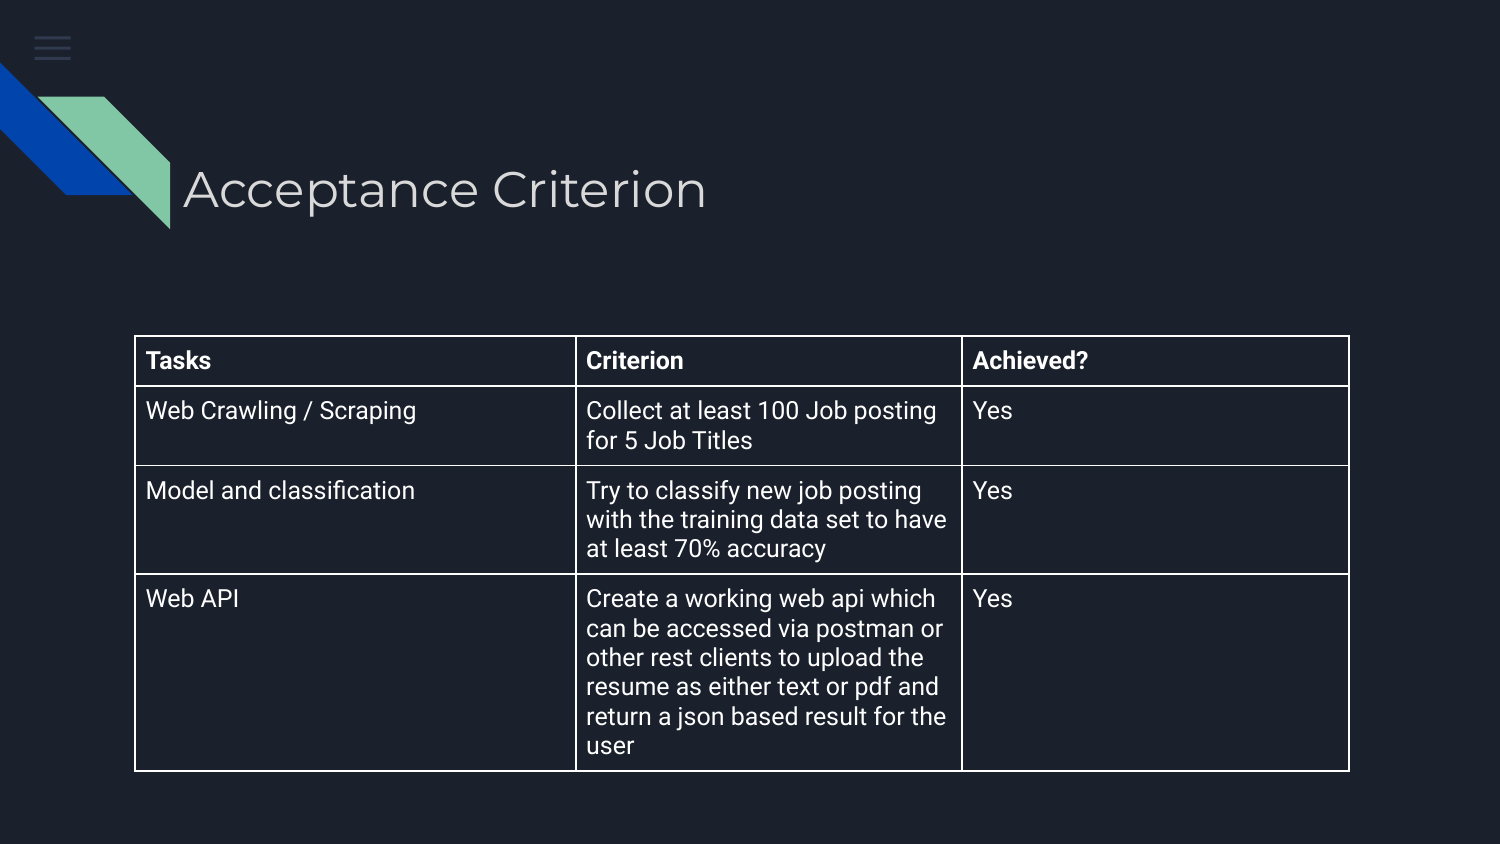

Acceptance Criterion

| Tasks | Criterion | Achieved? |
| --- | --- | --- |
| Web Crawling / Scraping | Collect at least 100 Job posting for 5 Job Titles | Yes |
| Model and classification | Try to classify new job posting with the training data set to have at least 70% accuracy | Yes |
| Web API | Create a working web api which can be accessed via postman or other rest clients to upload the resume as either text or pdf and return a json based result for the user | Yes |